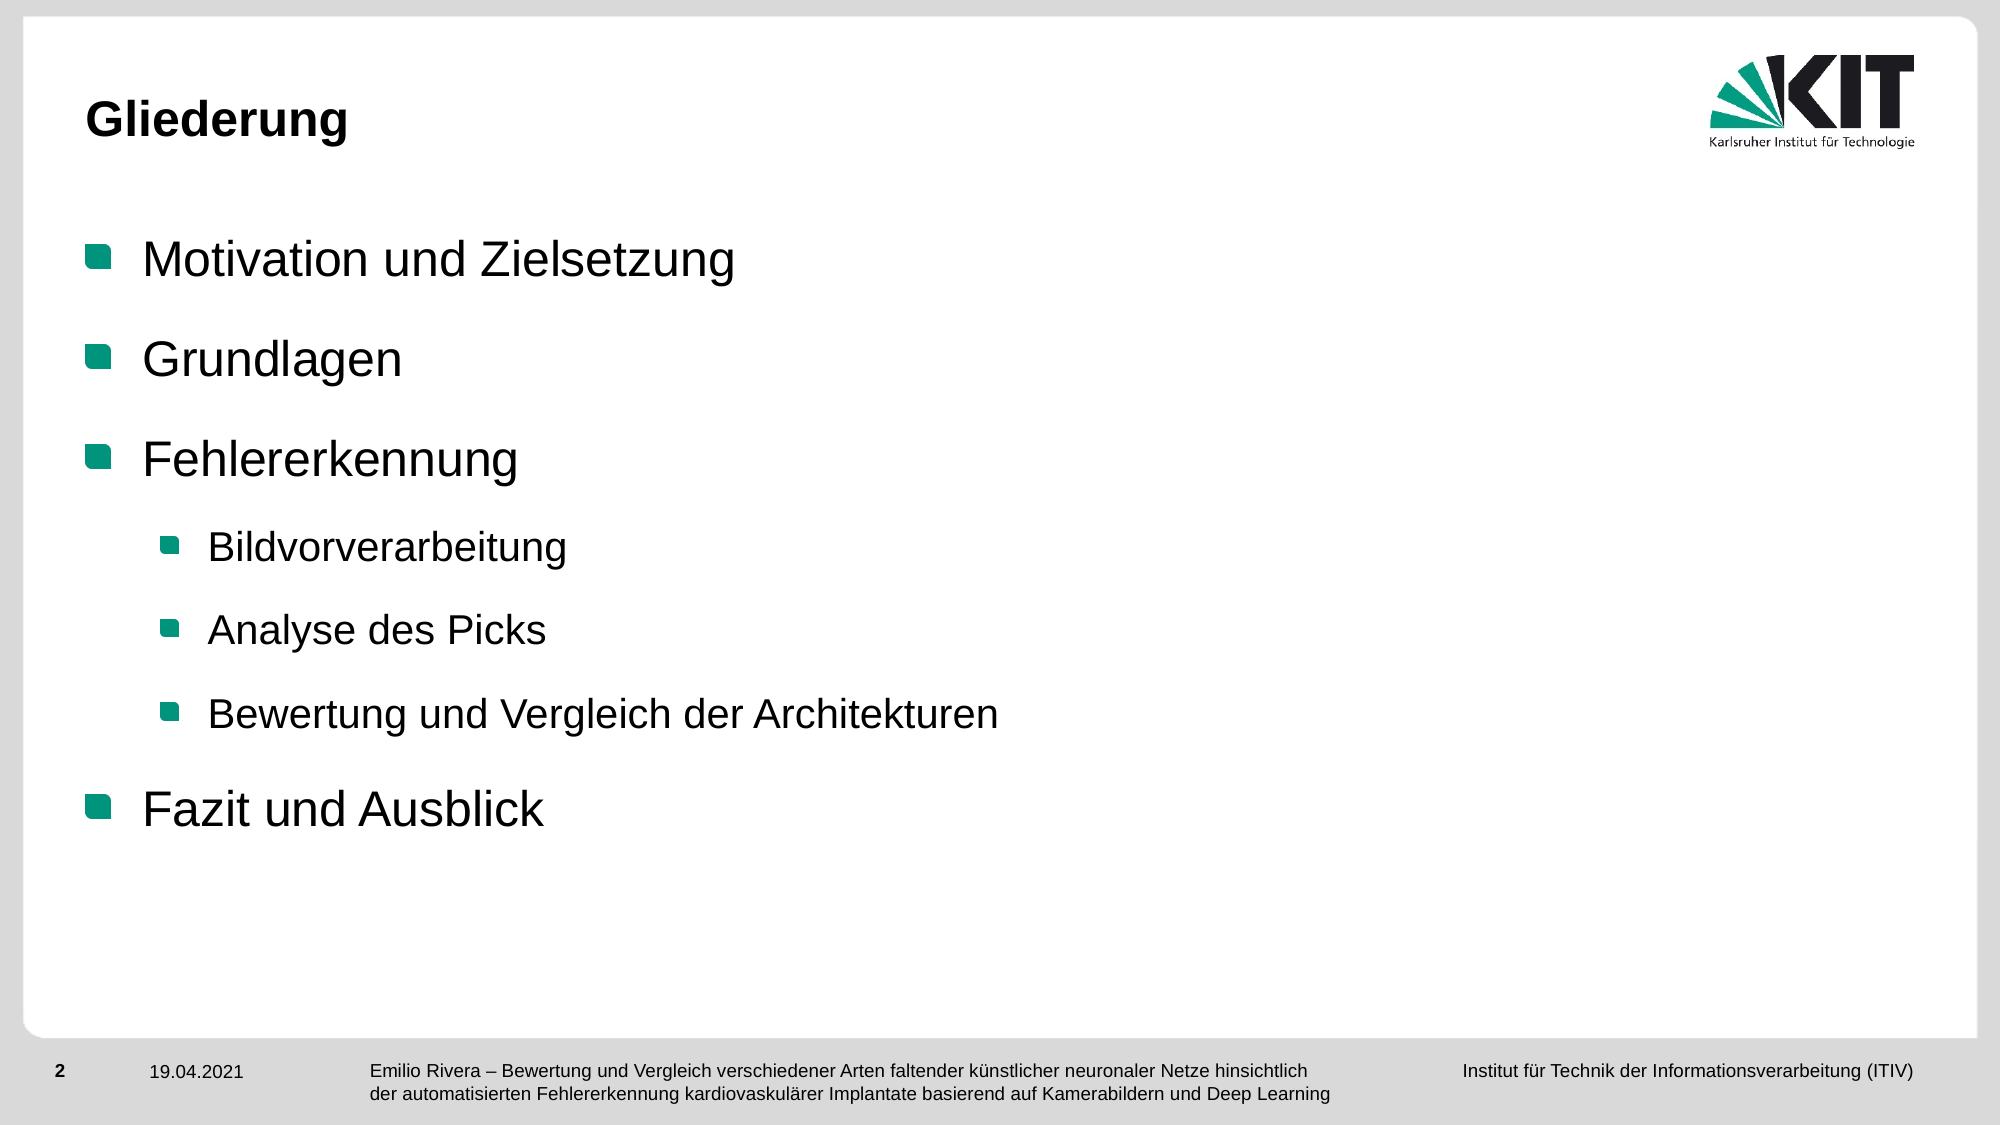

# Gliederung
Motivation und Zielsetzung
Grundlagen
Fehlererkennung
Bildvorverarbeitung
Analyse des Picks
Bewertung und Vergleich der Architekturen
Fazit und Ausblick
Emilio Rivera – Bewertung und Vergleich verschiedener Arten faltender künstlicher neuronaler Netze hinsichtlich der automatisierten Fehlererkennung kardiovaskulärer Implantate basierend auf Kamerabildern und Deep Learning